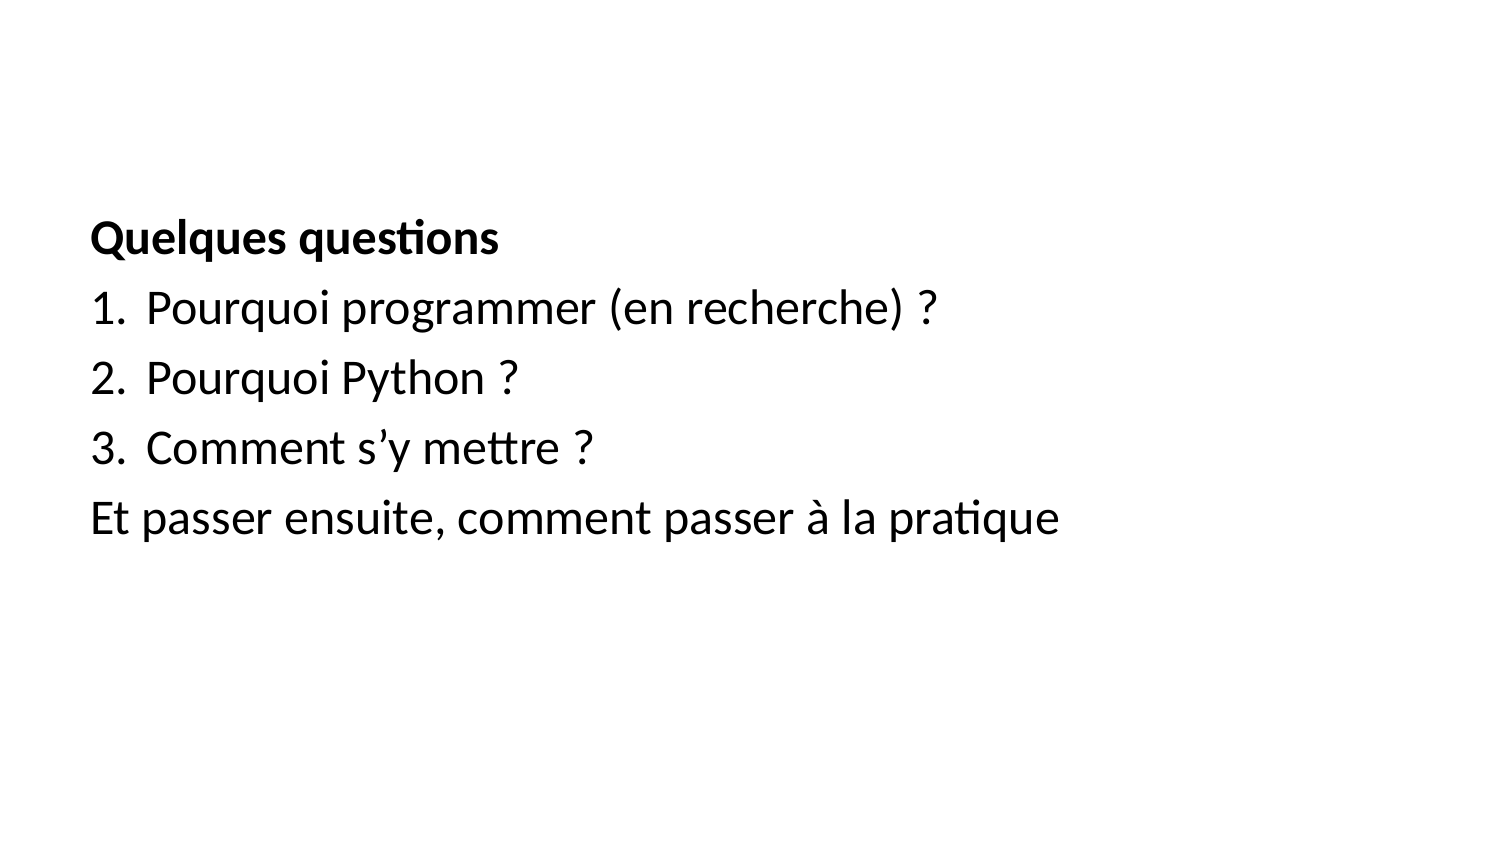

Quelques questions
Pourquoi programmer (en recherche) ?
Pourquoi Python ?
Comment s’y mettre ?
Et passer ensuite, comment passer à la pratique